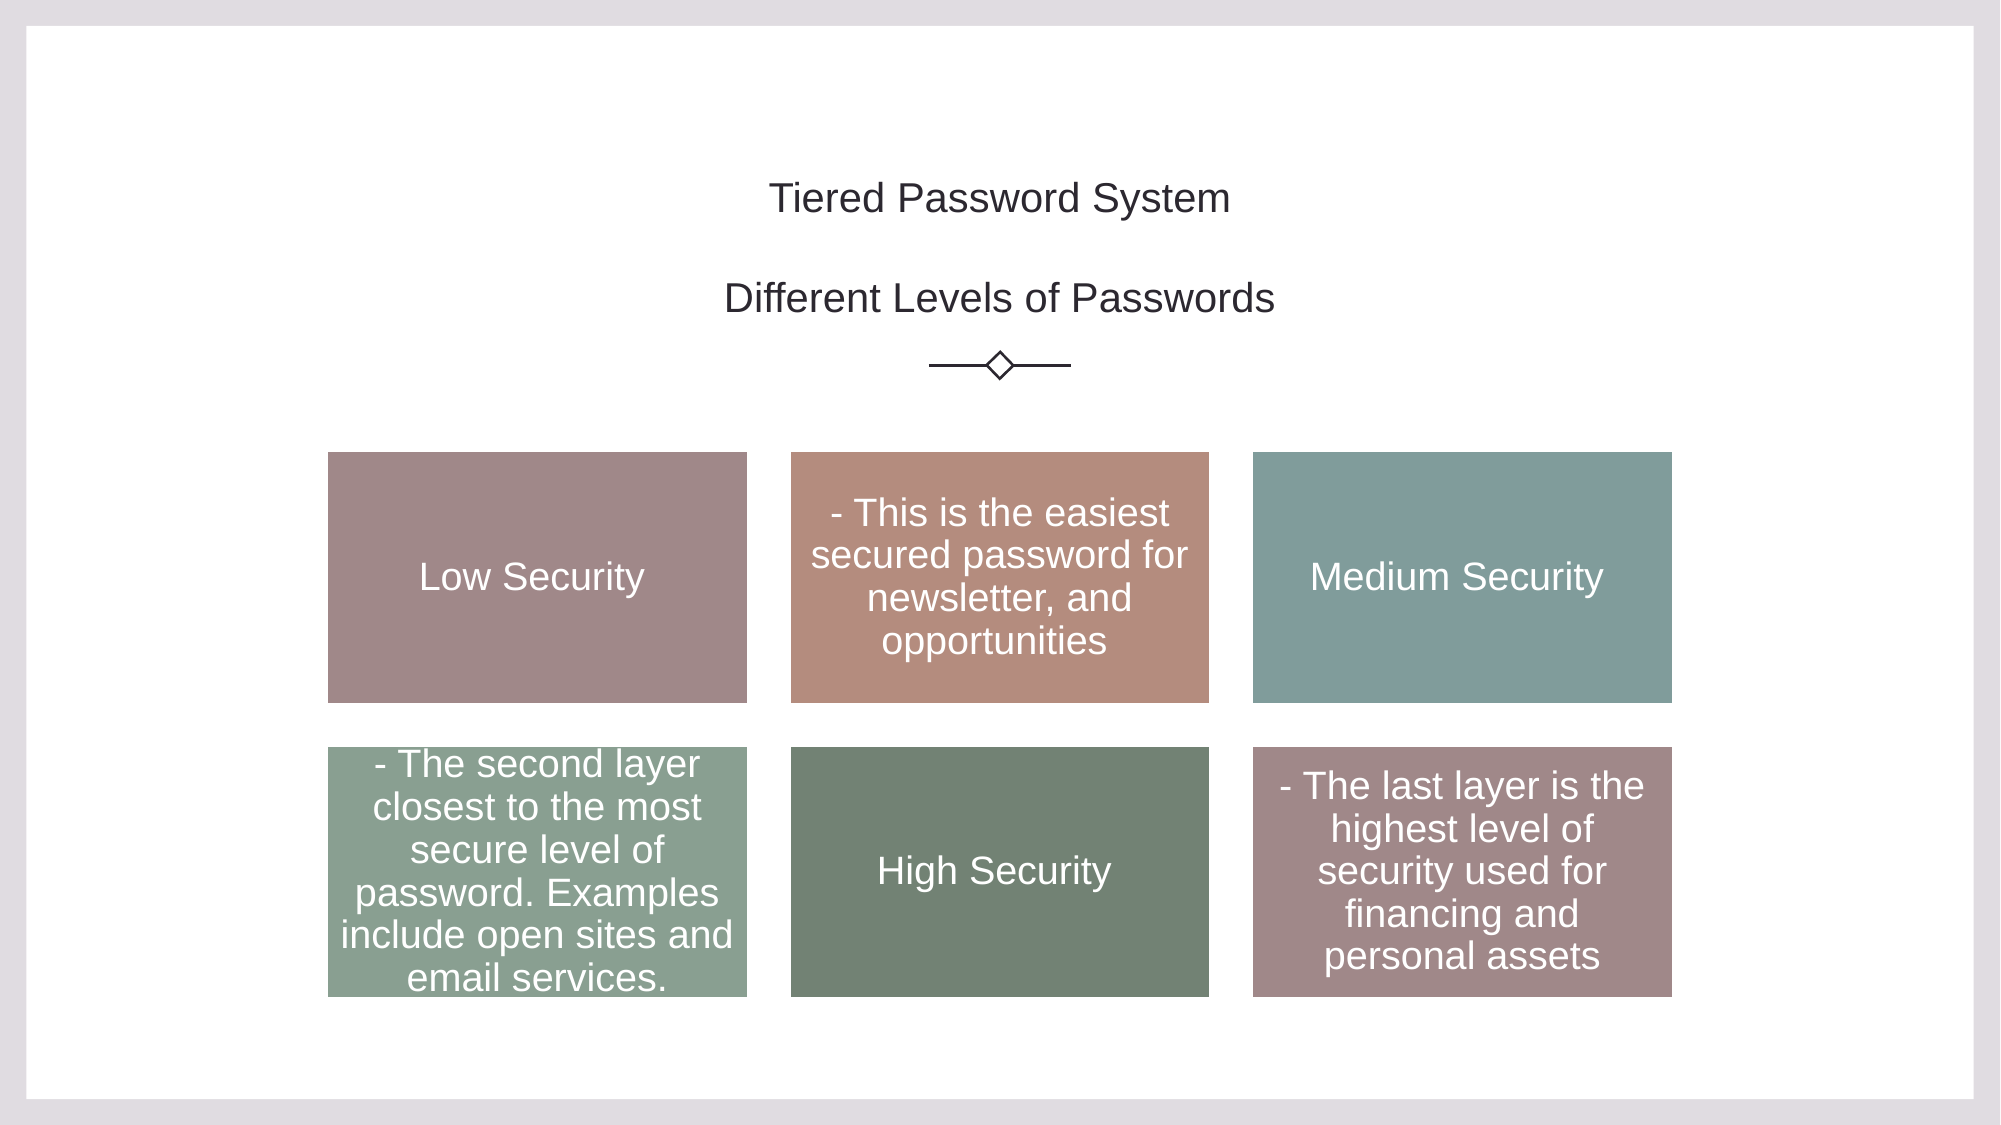

# Tiered Password System Different Levels of Passwords

Low Security
- This is the easiest secured password for newsletter, and opportunities
Medium Security
- The second layer closest to the most secure level of password. Examples include open sites and email services.
High Security
- The last layer is the highest level of security used for financing and personal assets